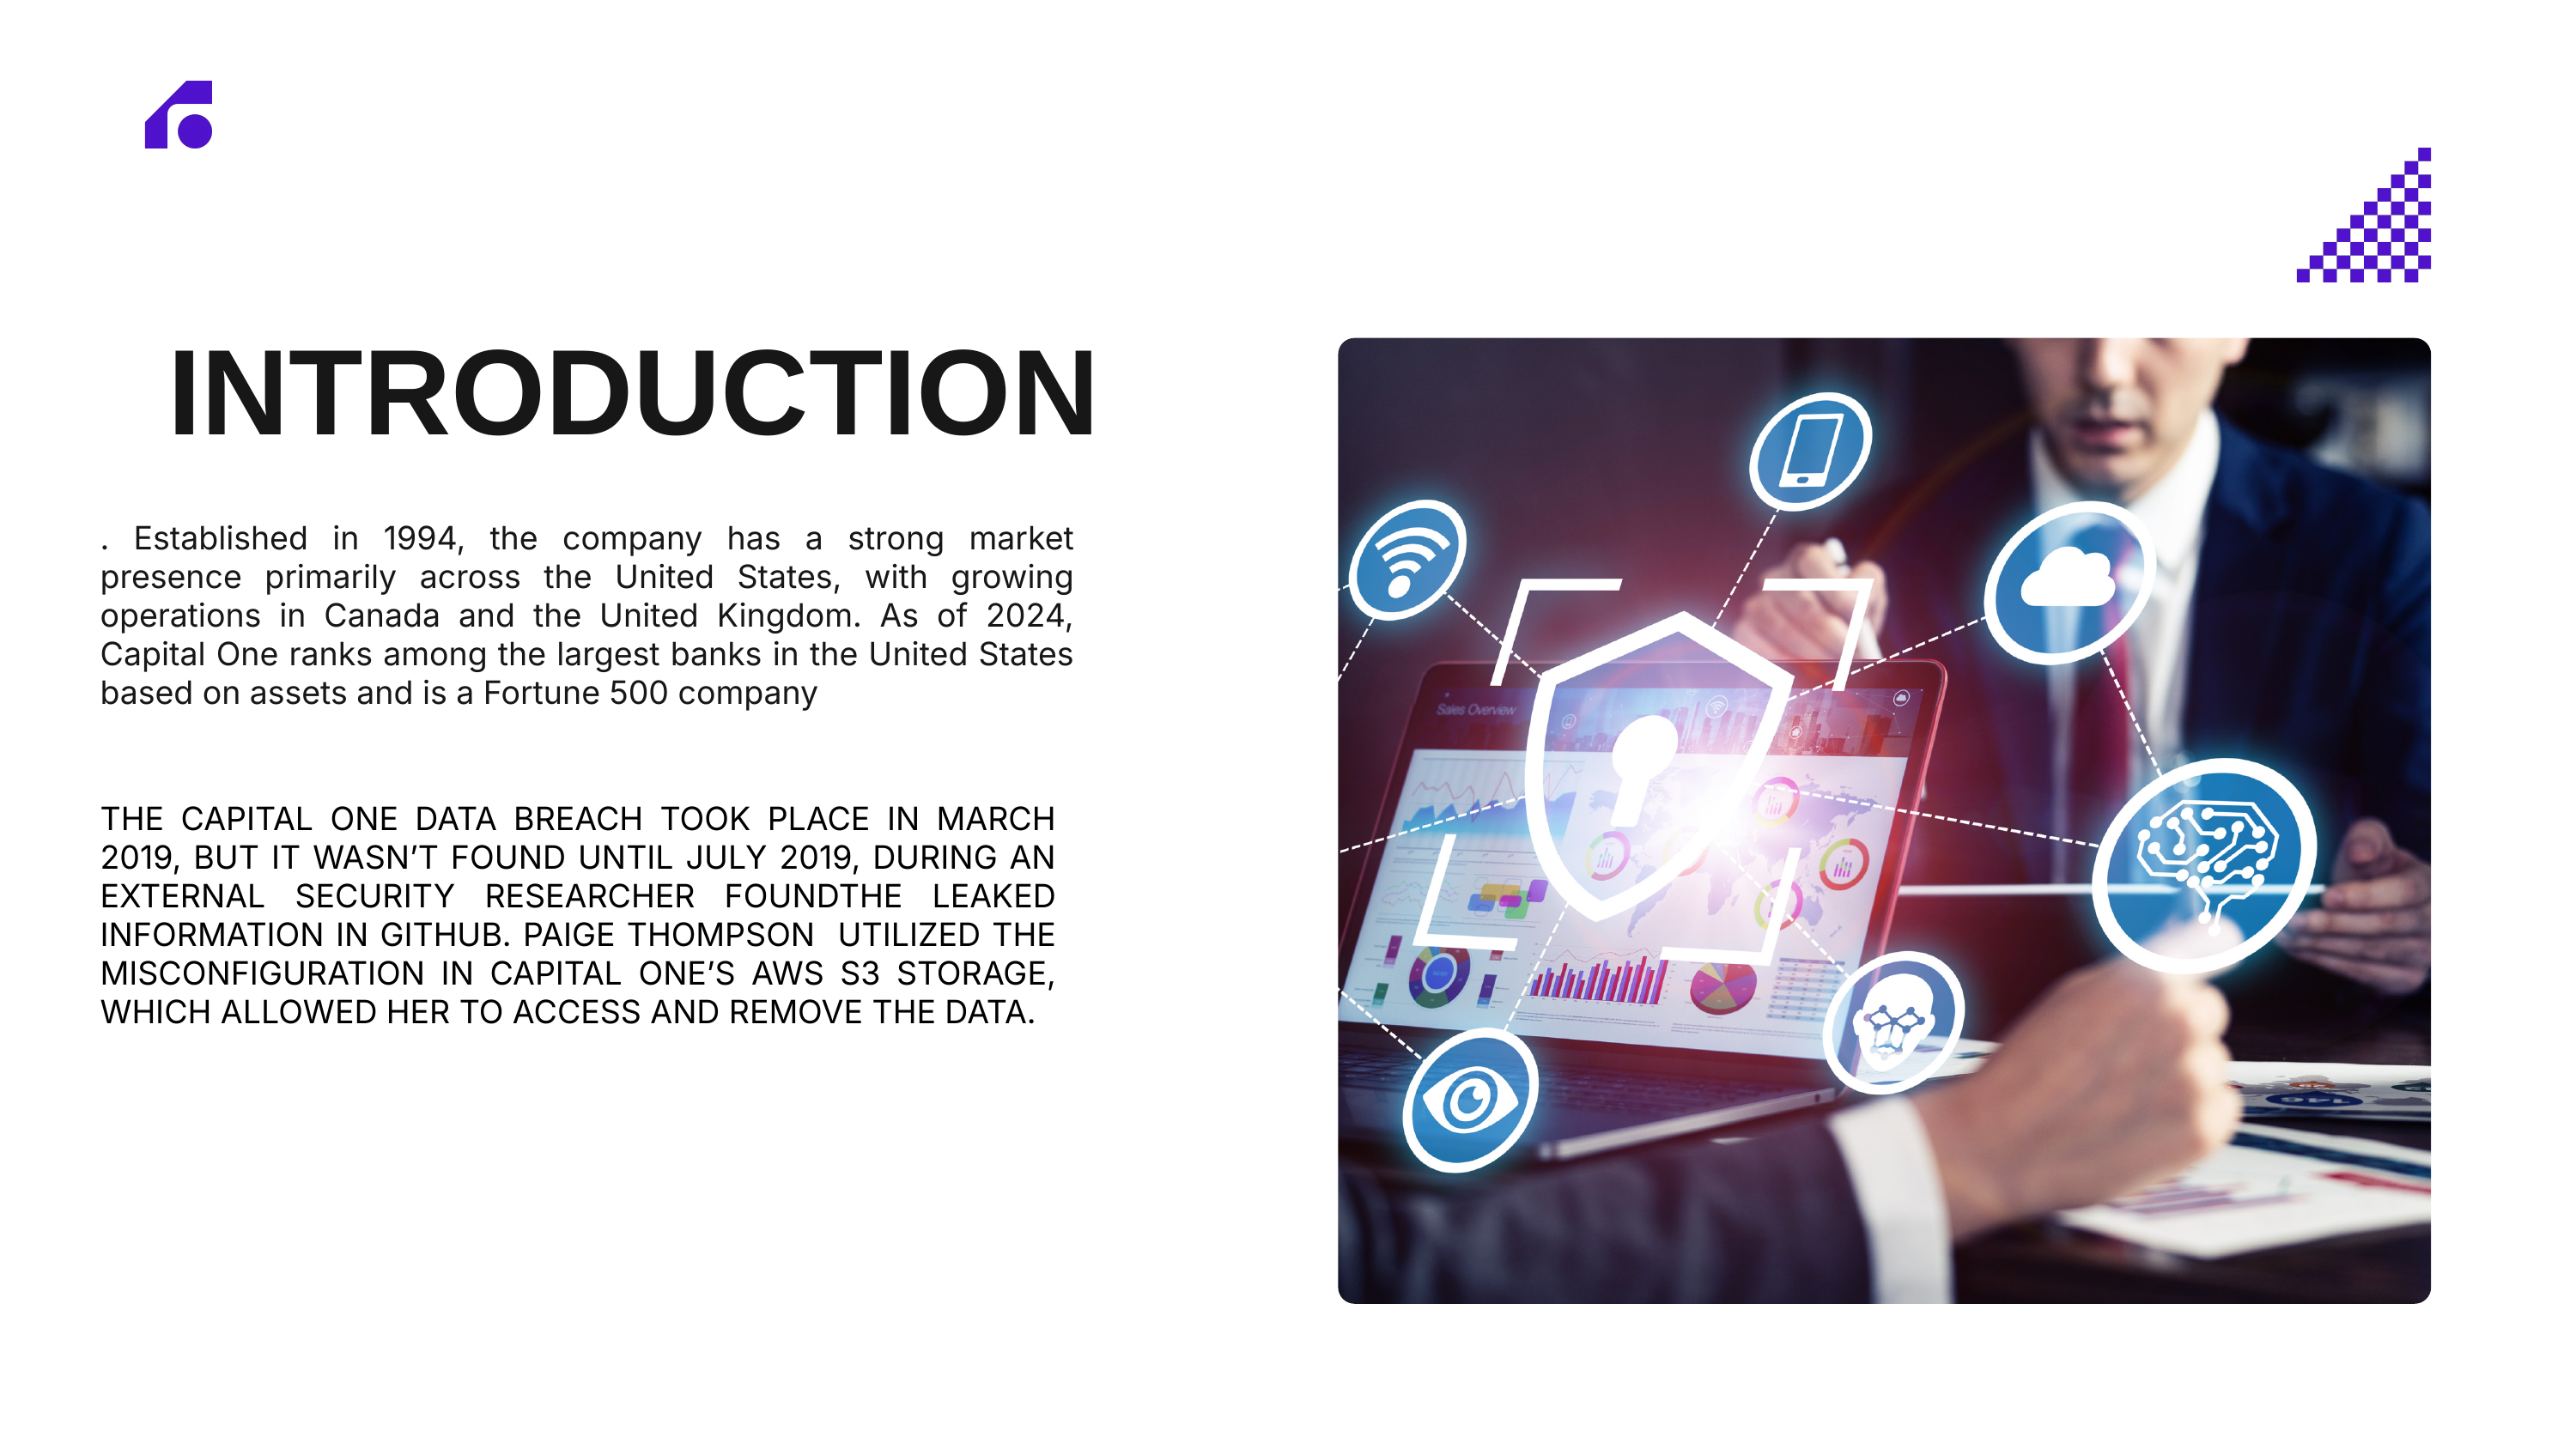

INTRODUCTION

. Established in 1994, the company has a strong market presence primarily across the United States, with growing operations in Canada and the United Kingdom. As of 2024, Capital One ranks among the largest banks in the United States based on assets and is a Fortune 500 company
THE CAPITAL ONE DATA BREACH TOOK PLACE IN MARCH 2019, BUT IT WASN’T FOUND UNTIL JULY 2019, DURING AN EXTERNAL SECURITY RESEARCHER FOUNDTHE LEAKED INFORMATION IN GITHUB. PAIGE THOMPSON  UTILIZED THE MISCONFIGURATION IN CAPITAL ONE’S AWS S3 STORAGE, WHICH ALLOWED HER TO ACCESS AND REMOVE THE DATA.
S GET STARTED